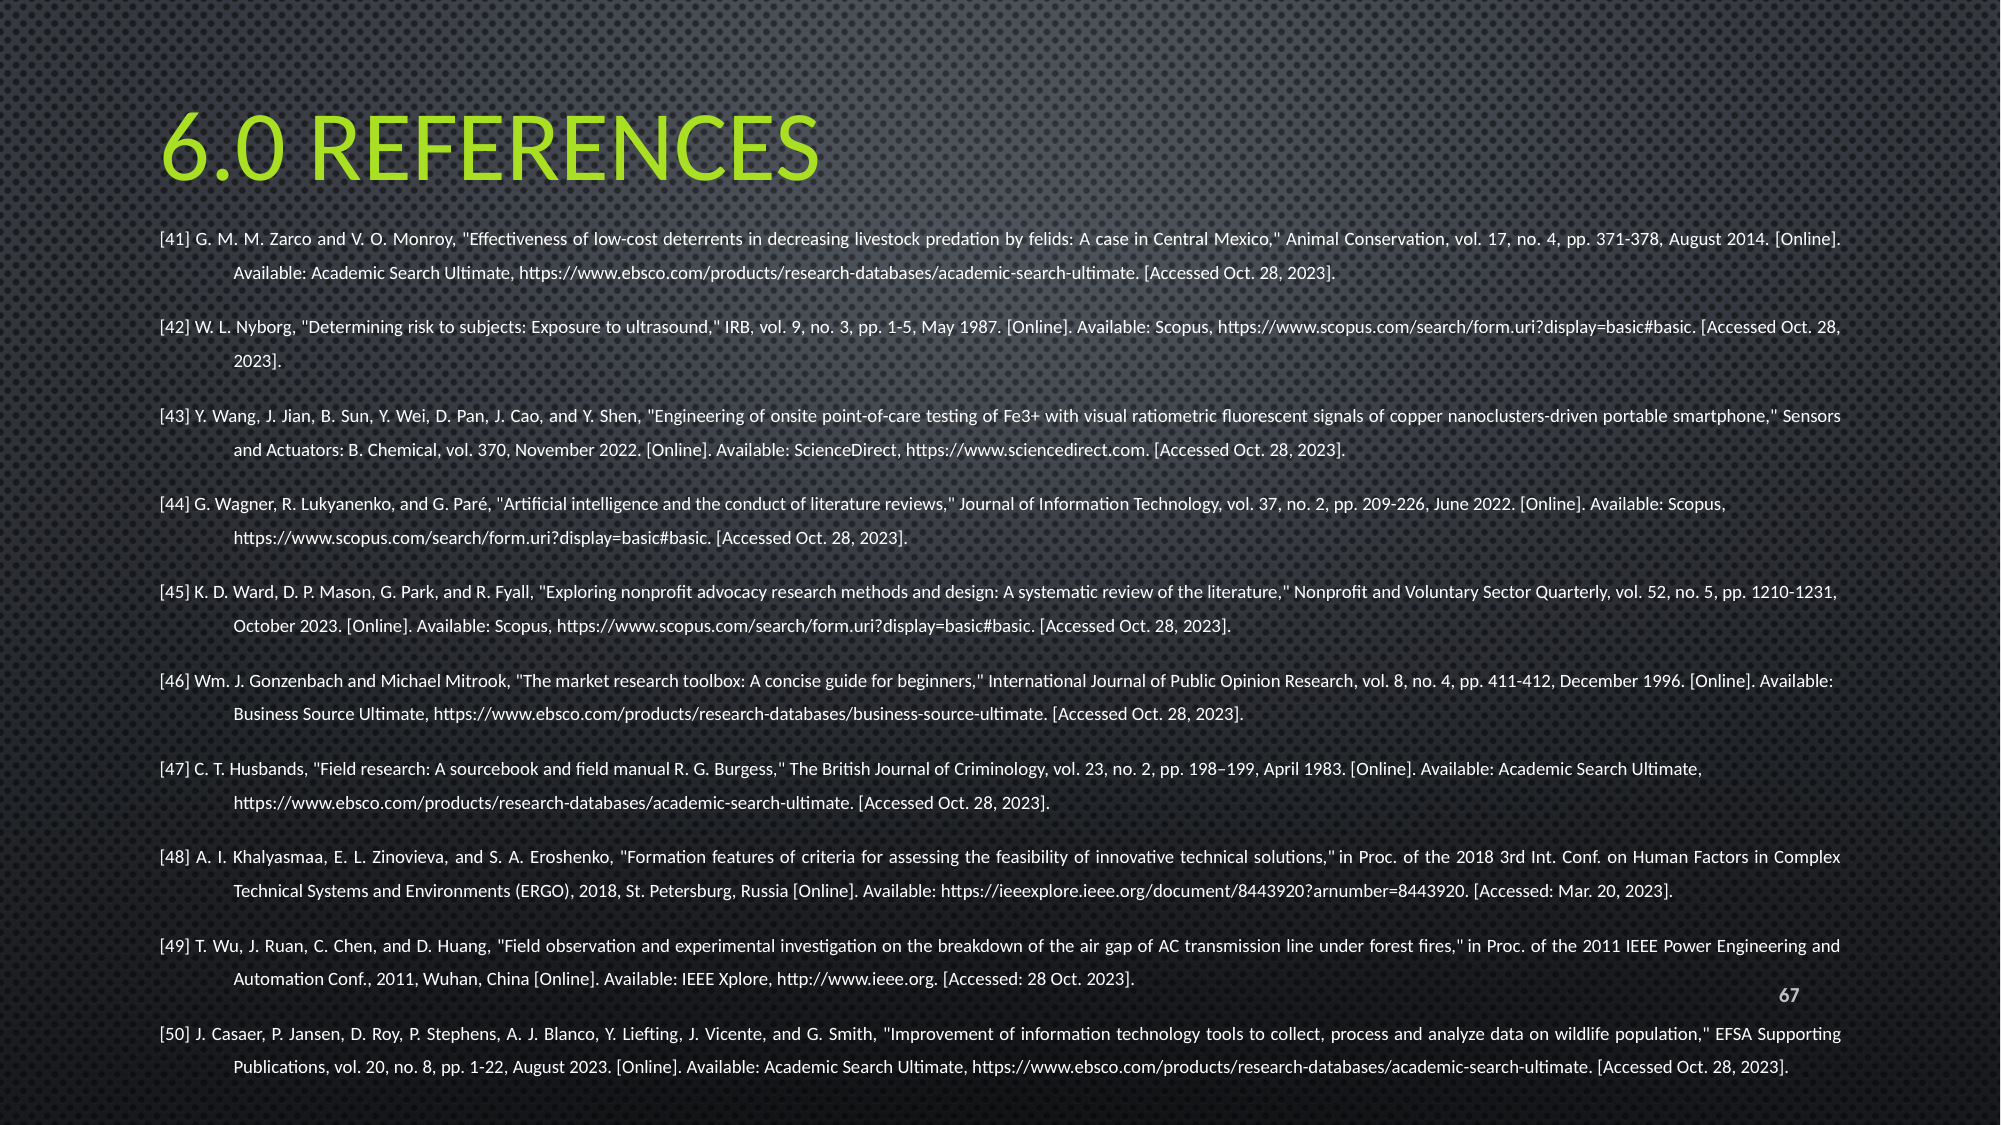

# 6.0 References
[41] G. M. M. Zarco and V. O. Monroy, "Effectiveness of low-cost deterrents in decreasing livestock predation by felids: A case in Central Mexico," Animal Conservation, vol. 17, no. 4, pp. 371-378, August 2014. [Online]. Available: Academic Search Ultimate, https://www.ebsco.com/products/research-databases/academic-search-ultimate. [Accessed Oct. 28, 2023].
[42] W. L. Nyborg, "Determining risk to subjects: Exposure to ultrasound," IRB, vol. 9, no. 3, pp. 1-5, May 1987. [Online]. Available: Scopus, https://www.scopus.com/search/form.uri?display=basic#basic. [Accessed Oct. 28, 2023].
[43] Y. Wang, J. Jian, B. Sun, Y. Wei, D. Pan, J. Cao, and Y. Shen, "Engineering of onsite point-of-care testing of Fe3+ with visual ratiometric fluorescent signals of copper nanoclusters-driven portable smartphone," Sensors and Actuators: B. Chemical, vol. 370, November 2022. [Online]. Available: ScienceDirect, https://www.sciencedirect.com. [Accessed Oct. 28, 2023].
[44] G. Wagner, R. Lukyanenko, and G. Paré, "Artificial intelligence and the conduct of literature reviews," Journal of Information Technology, vol. 37, no. 2, pp. 209-226, June 2022. [Online]. Available: Scopus, https://www.scopus.com/search/form.uri?display=basic#basic. [Accessed Oct. 28, 2023].
[45] K. D. Ward, D. P. Mason, G. Park, and R. Fyall, "Exploring nonprofit advocacy research methods and design: A systematic review of the literature," Nonprofit and Voluntary Sector Quarterly, vol. 52, no. 5, pp. 1210-1231, October 2023. [Online]. Available: Scopus, https://www.scopus.com/search/form.uri?display=basic#basic. [Accessed Oct. 28, 2023].
[46] Wm. J. Gonzenbach and Michael Mitrook, "The market research toolbox: A concise guide for beginners," International Journal of Public Opinion Research, vol. 8, no. 4, pp. 411-412, December 1996. [Online]. Available: Business Source Ultimate, https://www.ebsco.com/products/research-databases/business-source-ultimate. [Accessed Oct. 28, 2023].
[47] C. T. Husbands, "Field research: A sourcebook and field manual R. G. Burgess," The British Journal of Criminology, vol. 23, no. 2, pp. 198–199, April 1983. [Online]. Available: Academic Search Ultimate, https://www.ebsco.com/products/research-databases/academic-search-ultimate. [Accessed Oct. 28, 2023].
[48] A. I. Khalyasmaa, E. L. Zinovieva, and S. A. Eroshenko, "Formation features of criteria for assessing the feasibility of innovative technical solutions," in Proc. of the 2018 3rd Int. Conf. on Human Factors in Complex Technical Systems and Environments (ERGO), 2018, St. Petersburg, Russia [Online]. Available: https://ieeexplore.ieee.org/document/8443920?arnumber=8443920. [Accessed: Mar. 20, 2023].
[49] T. Wu, J. Ruan, C. Chen, and D. Huang, "Field observation and experimental investigation on the breakdown of the air gap of AC transmission line under forest fires," in Proc. of the 2011 IEEE Power Engineering and Automation Conf., 2011, Wuhan, China [Online]. Available: IEEE Xplore, http://www.ieee.org. [Accessed: 28 Oct. 2023].
[50] J. Casaer, P. Jansen, D. Roy, P. Stephens, A. J. Blanco, Y. Liefting, J. Vicente, and G. Smith, "Improvement of information technology tools to collect, process and analyze data on wildlife population," EFSA Supporting Publications, vol. 20, no. 8, pp. 1-22, August 2023. [Online]. Available: Academic Search Ultimate, https://www.ebsco.com/products/research-databases/academic-search-ultimate. [Accessed Oct. 28, 2023].
67